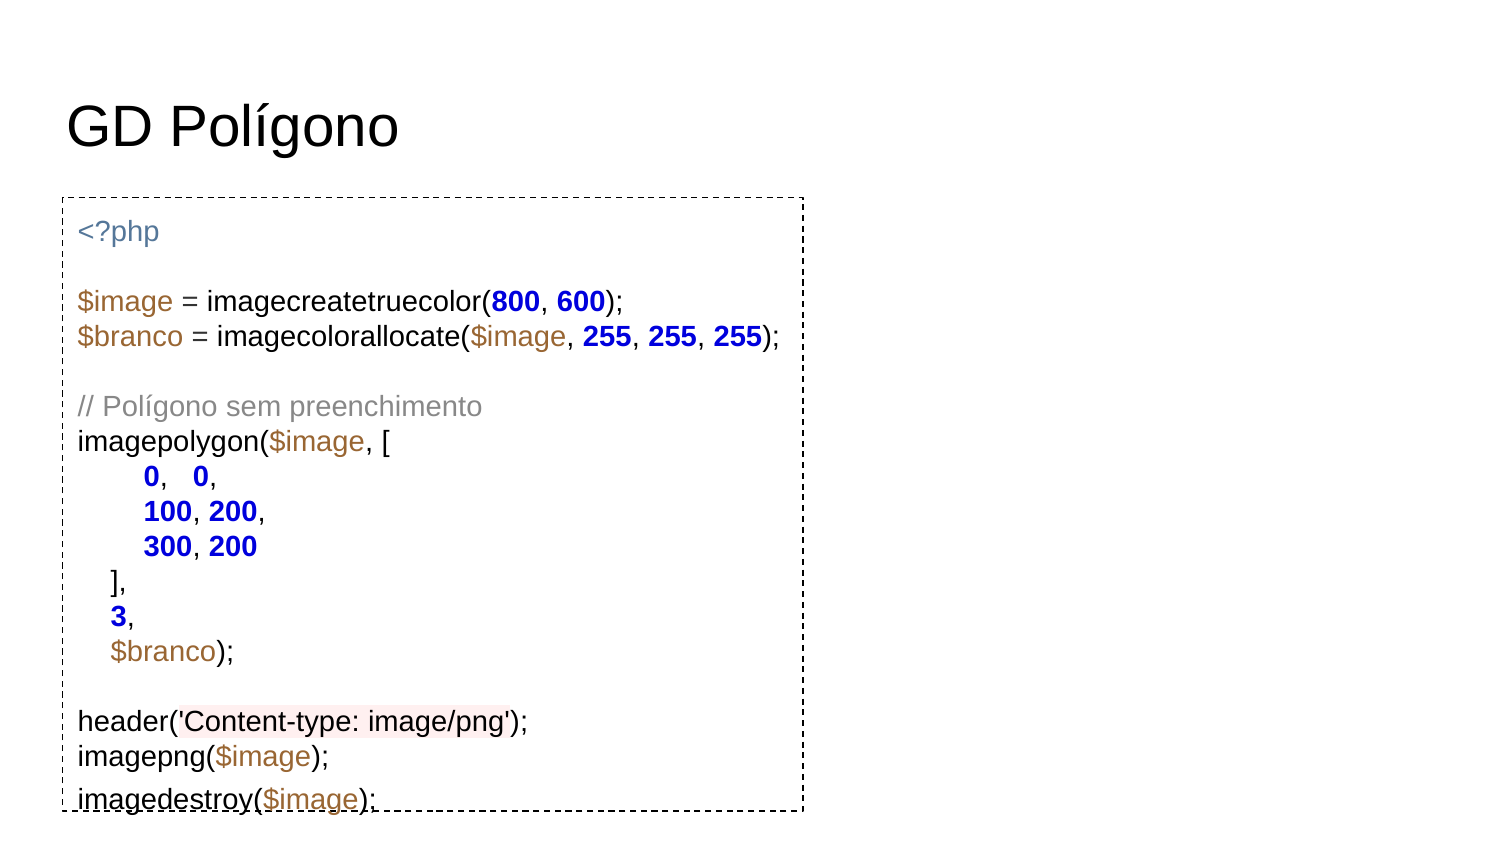

# GD Polígono
<?php

$image = imagecreatetruecolor(800, 600);
$branco = imagecolorallocate($image, 255, 255, 255);

// Polígono sem preenchimento
imagepolygon($image, [
        0,   0,
        100, 200,
        300, 200
    ],
    3,
    $branco);

header('Content-type: image/png');
imagepng($image);
imagedestroy($image);